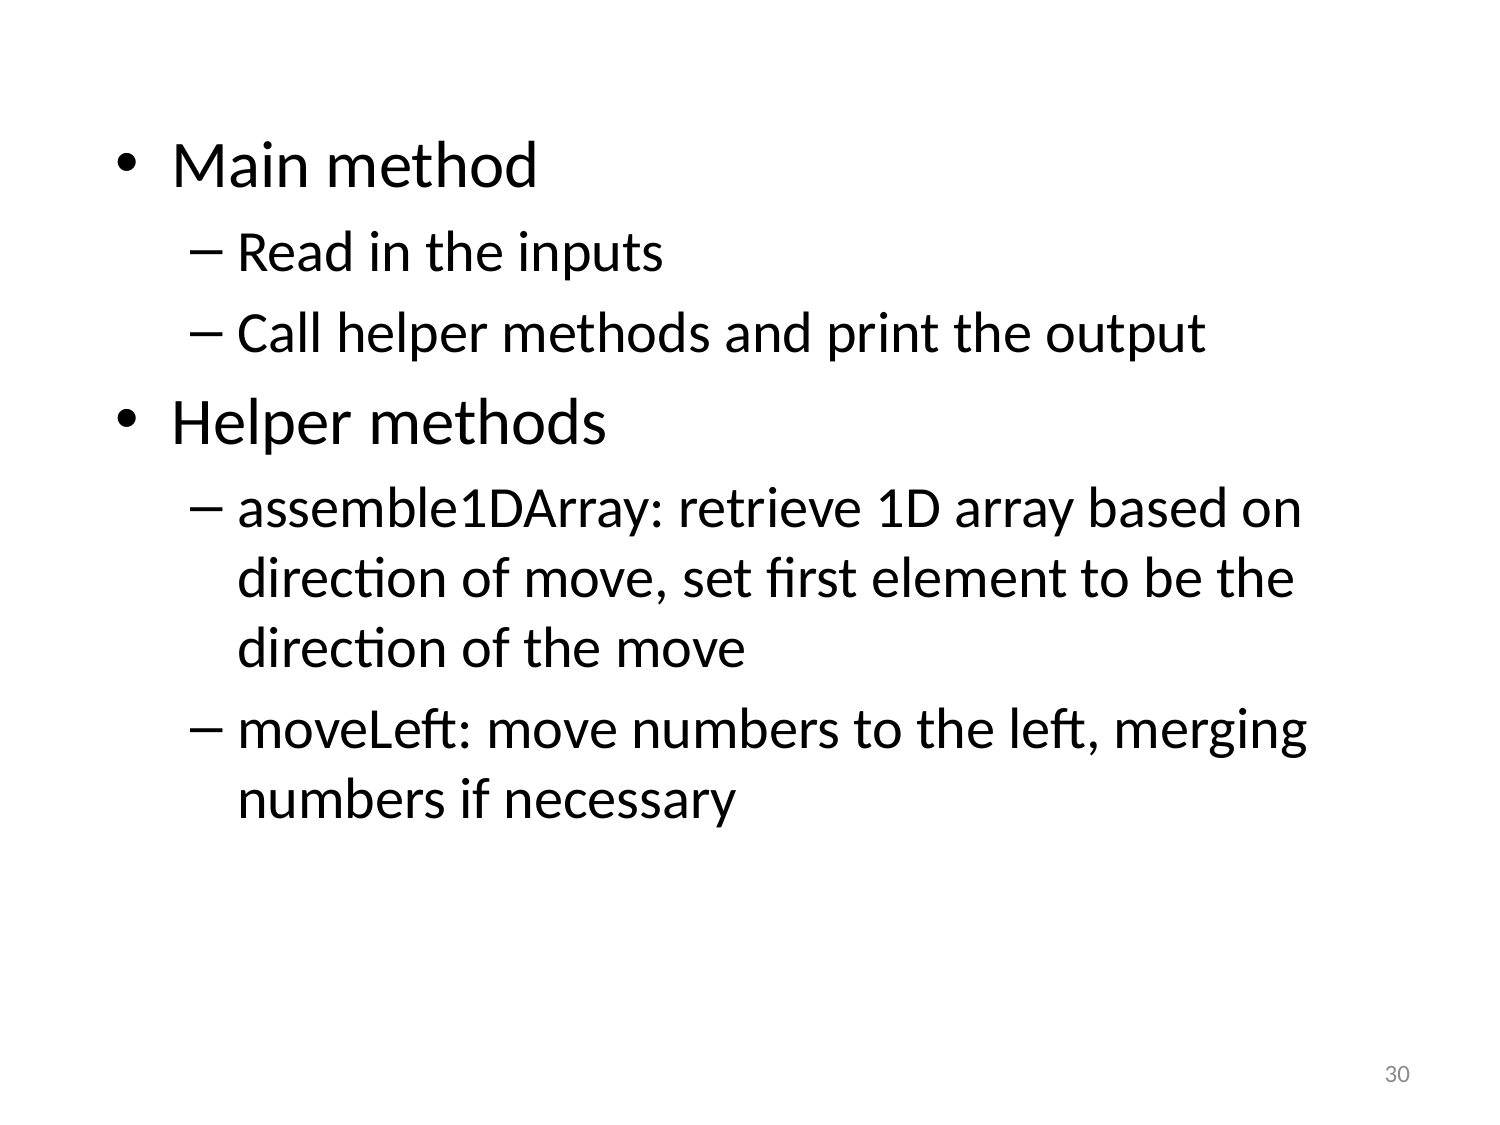

Main method
Read in the inputs
Call helper methods and print the output
Helper methods
assemble1DArray: retrieve 1D array based on direction of move, set first element to be the direction of the move
moveLeft: move numbers to the left, merging numbers if necessary
30